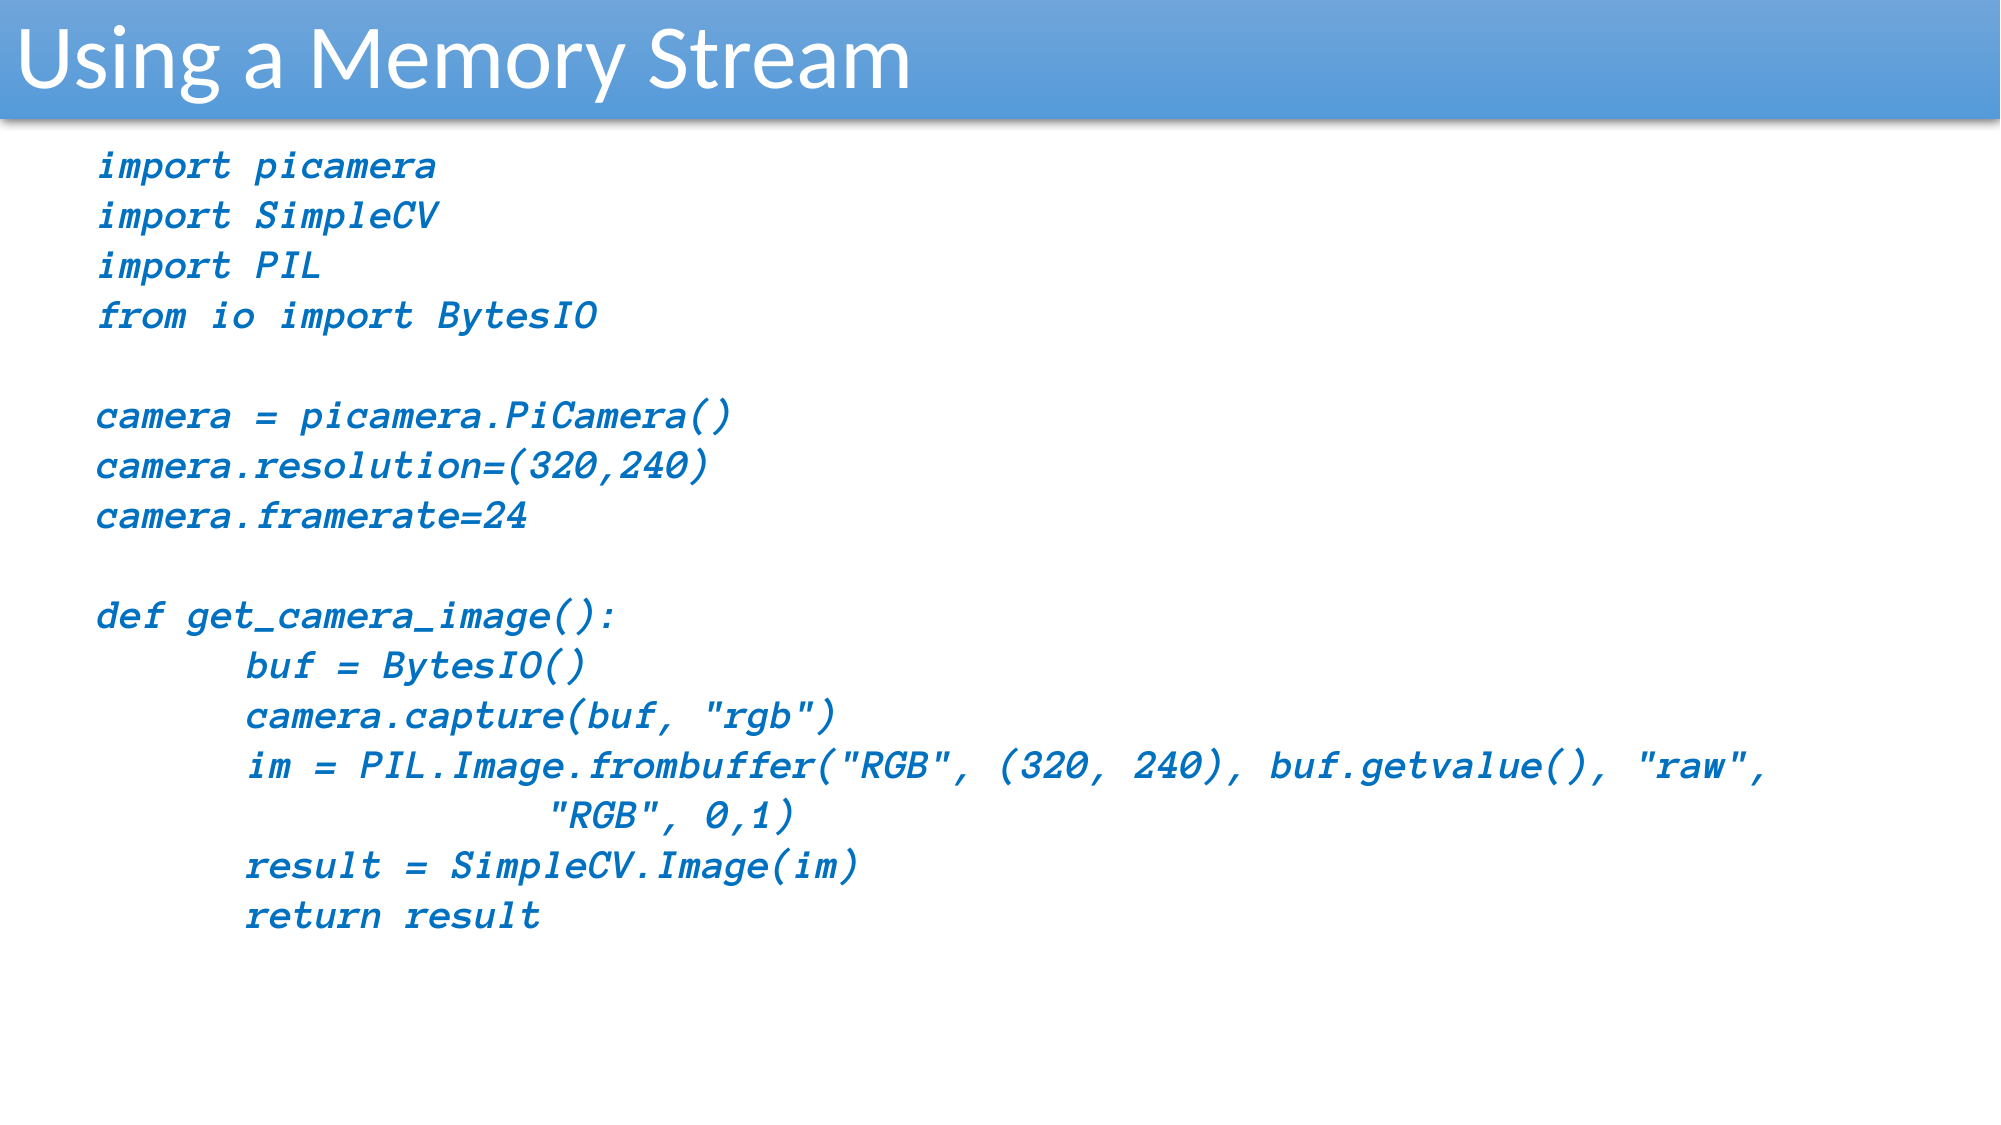

Using a Memory Stream
import picamera
import SimpleCV
import PIL
from io import BytesIO

camera = picamera.PiCamera()
camera.resolution=(320,240)
camera.framerate=24

def get_camera_image():
	buf = BytesIO()
	camera.capture(buf, "rgb")
	im = PIL.Image.frombuffer("RGB", (320, 240), buf.getvalue(), "raw", 			"RGB", 0,1)
	result = SimpleCV.Image(im)
	return result